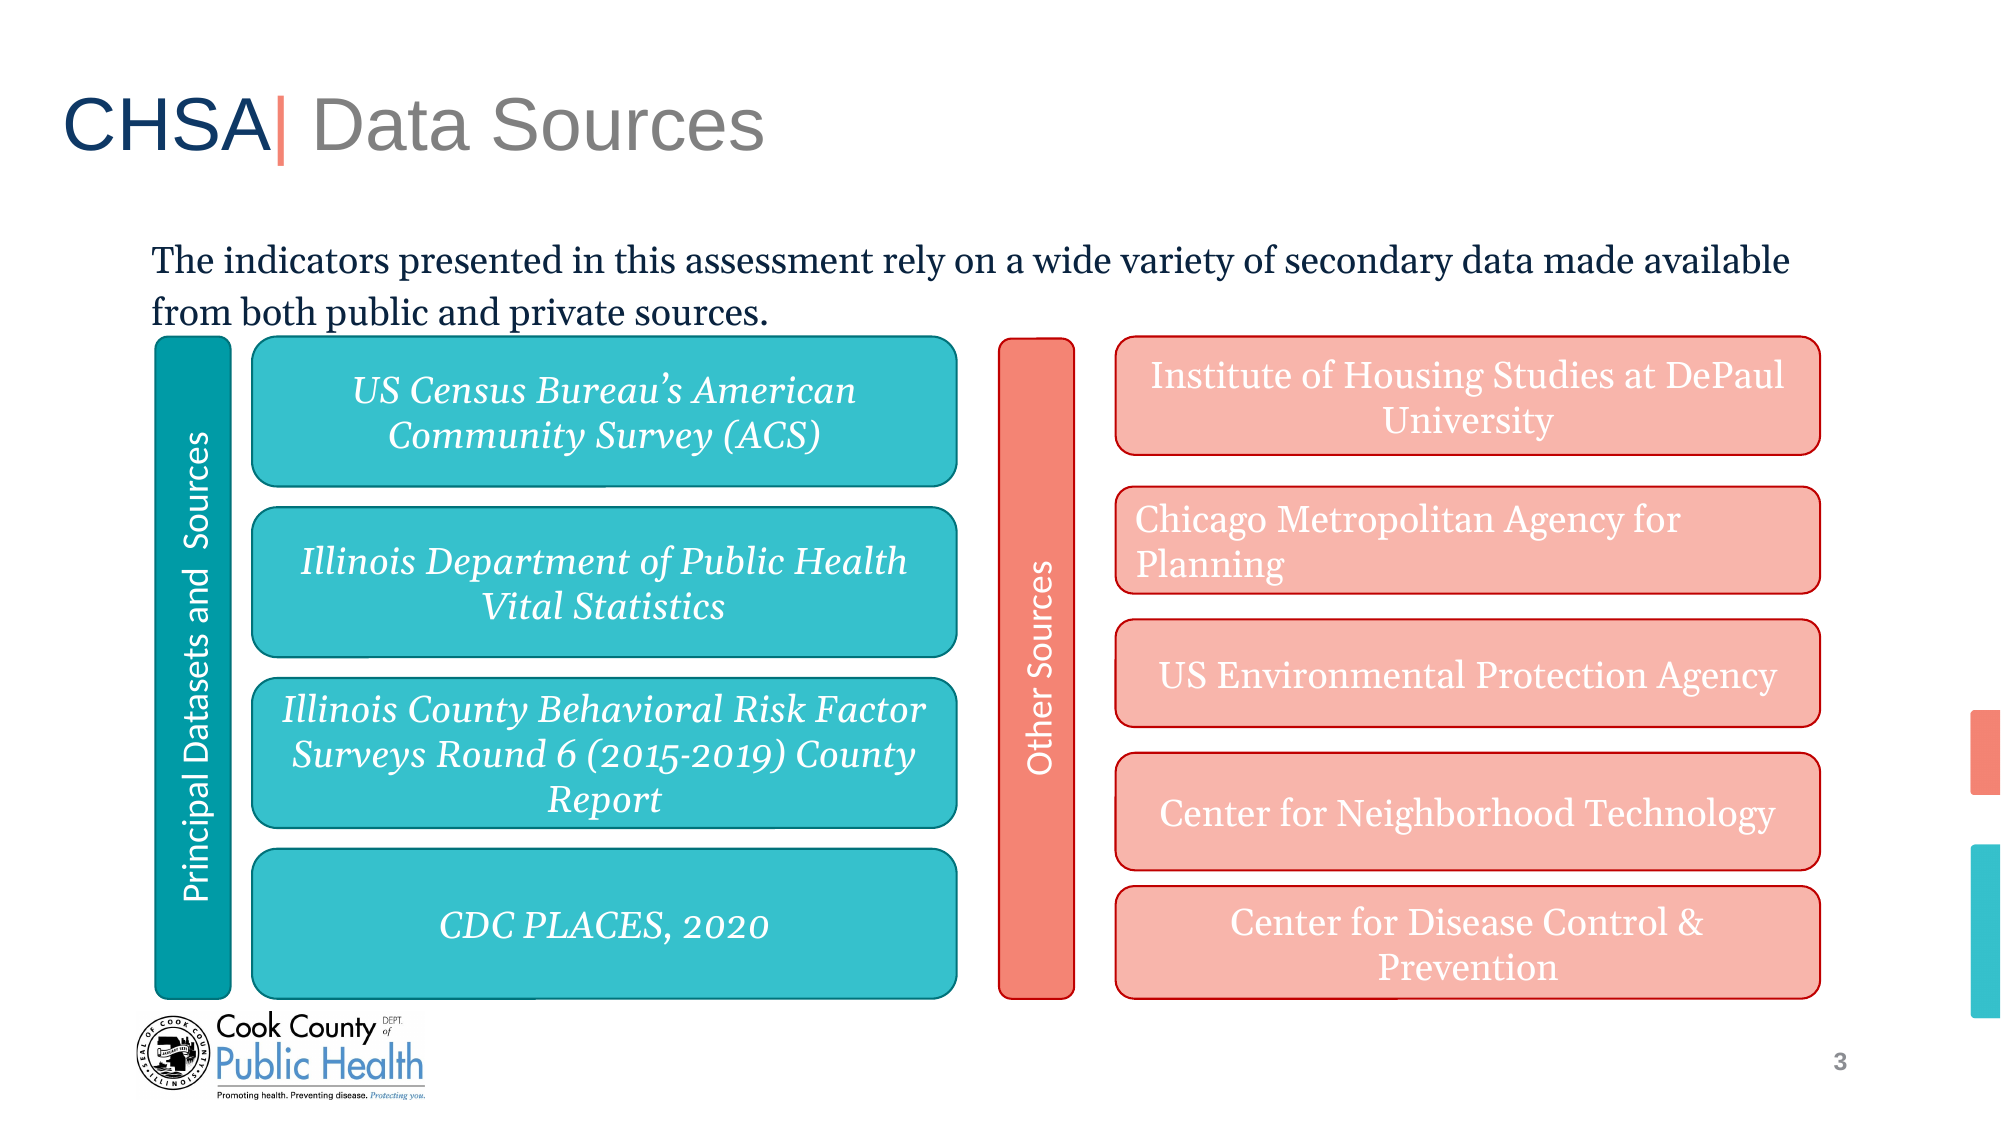

# CHSA| Data Sources
The indicators presented in this assessment rely on a wide variety of secondary data made available from both public and private sources.
US Census Bureau’s American Community Survey (ACS)
Institute of Housing Studies at DePaul University
Chicago Metropolitan Agency for
Planning
Illinois Department of Public Health Vital Statistics
US Environmental Protection Agency
Principal Datasets and  Sources
Other Sources
Illinois County Behavioral Risk Factor Surveys Round 6 (2015‐2019) County Report
Center for Neighborhood Technology
CDC PLACES, 2020
Center for Disease Control & Prevention
3